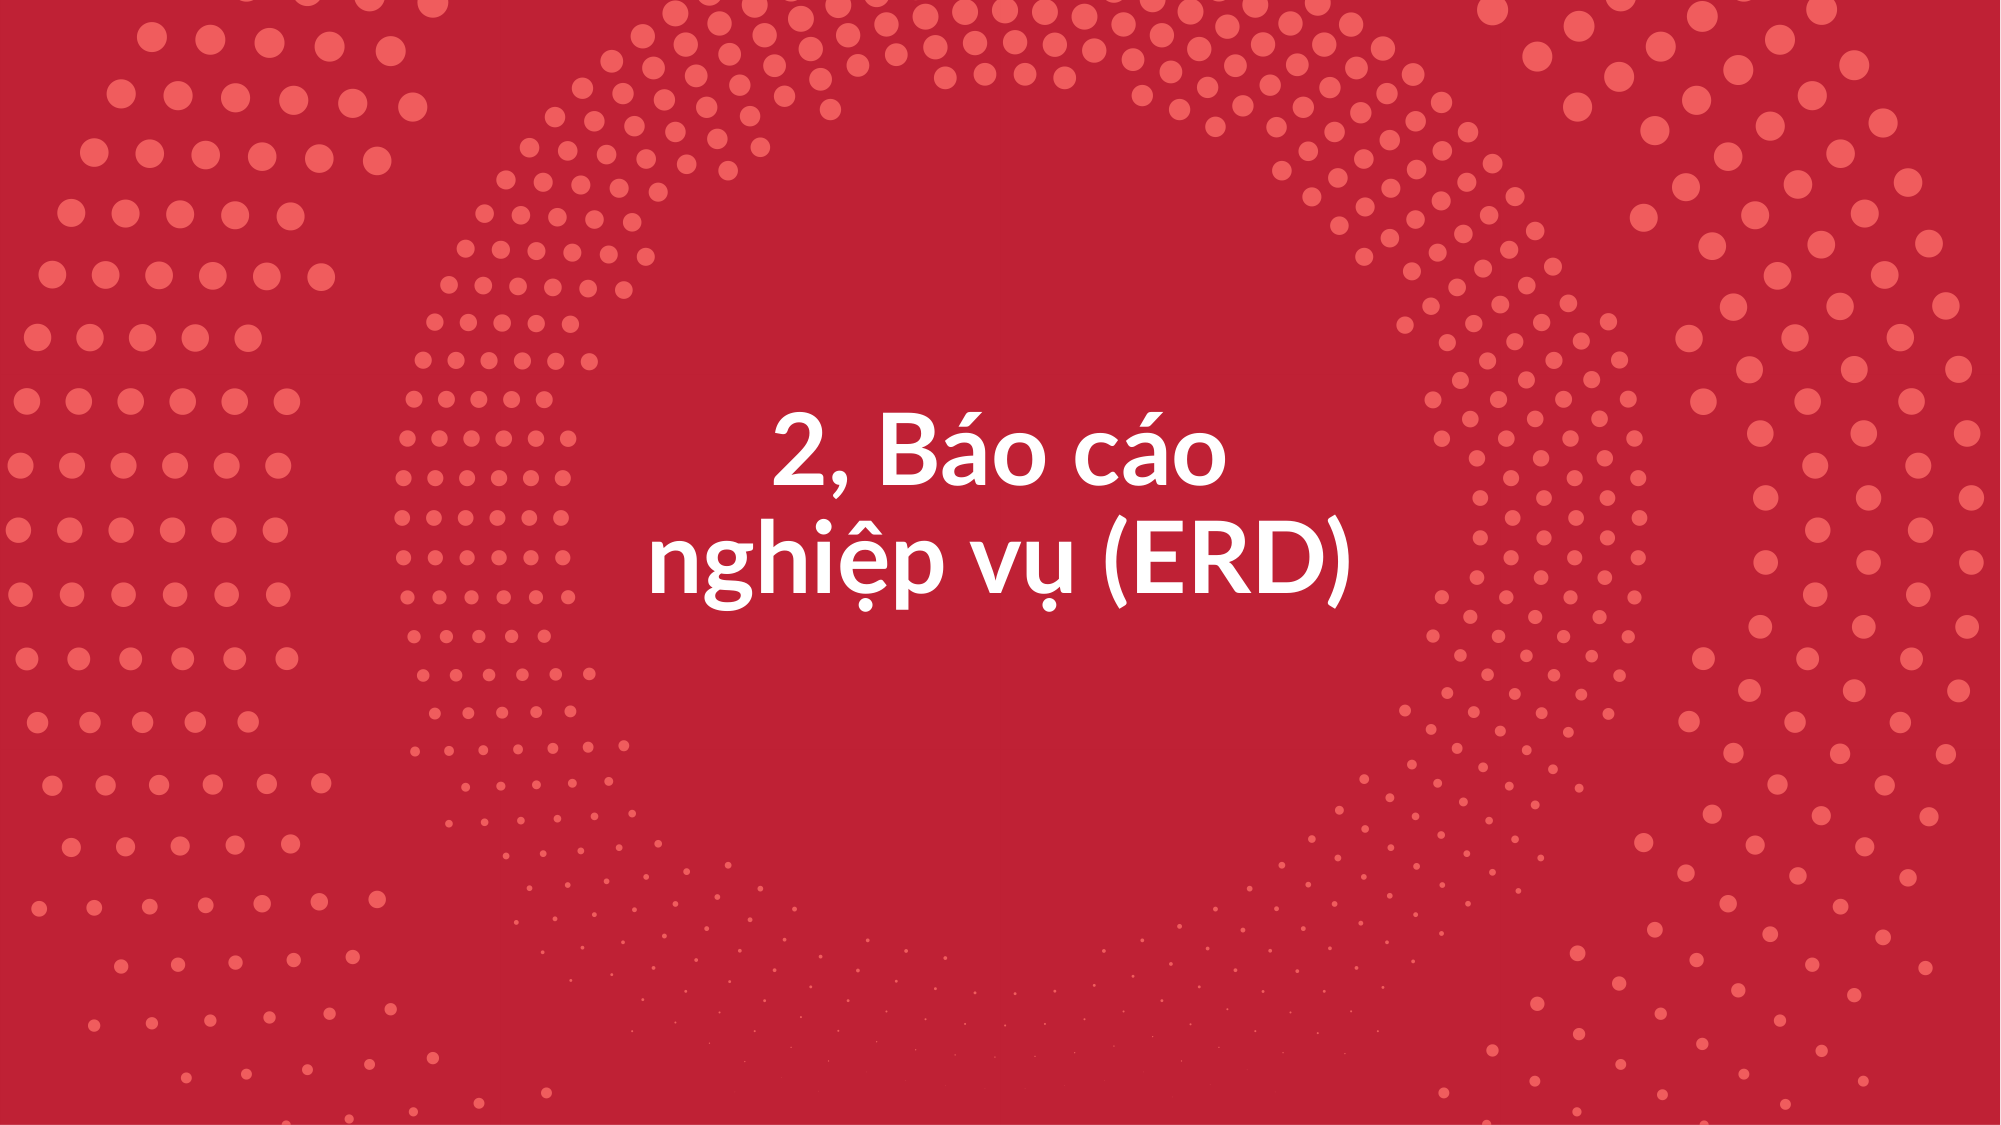

# 2, Báo cáo nghiệp vụ (ERD)